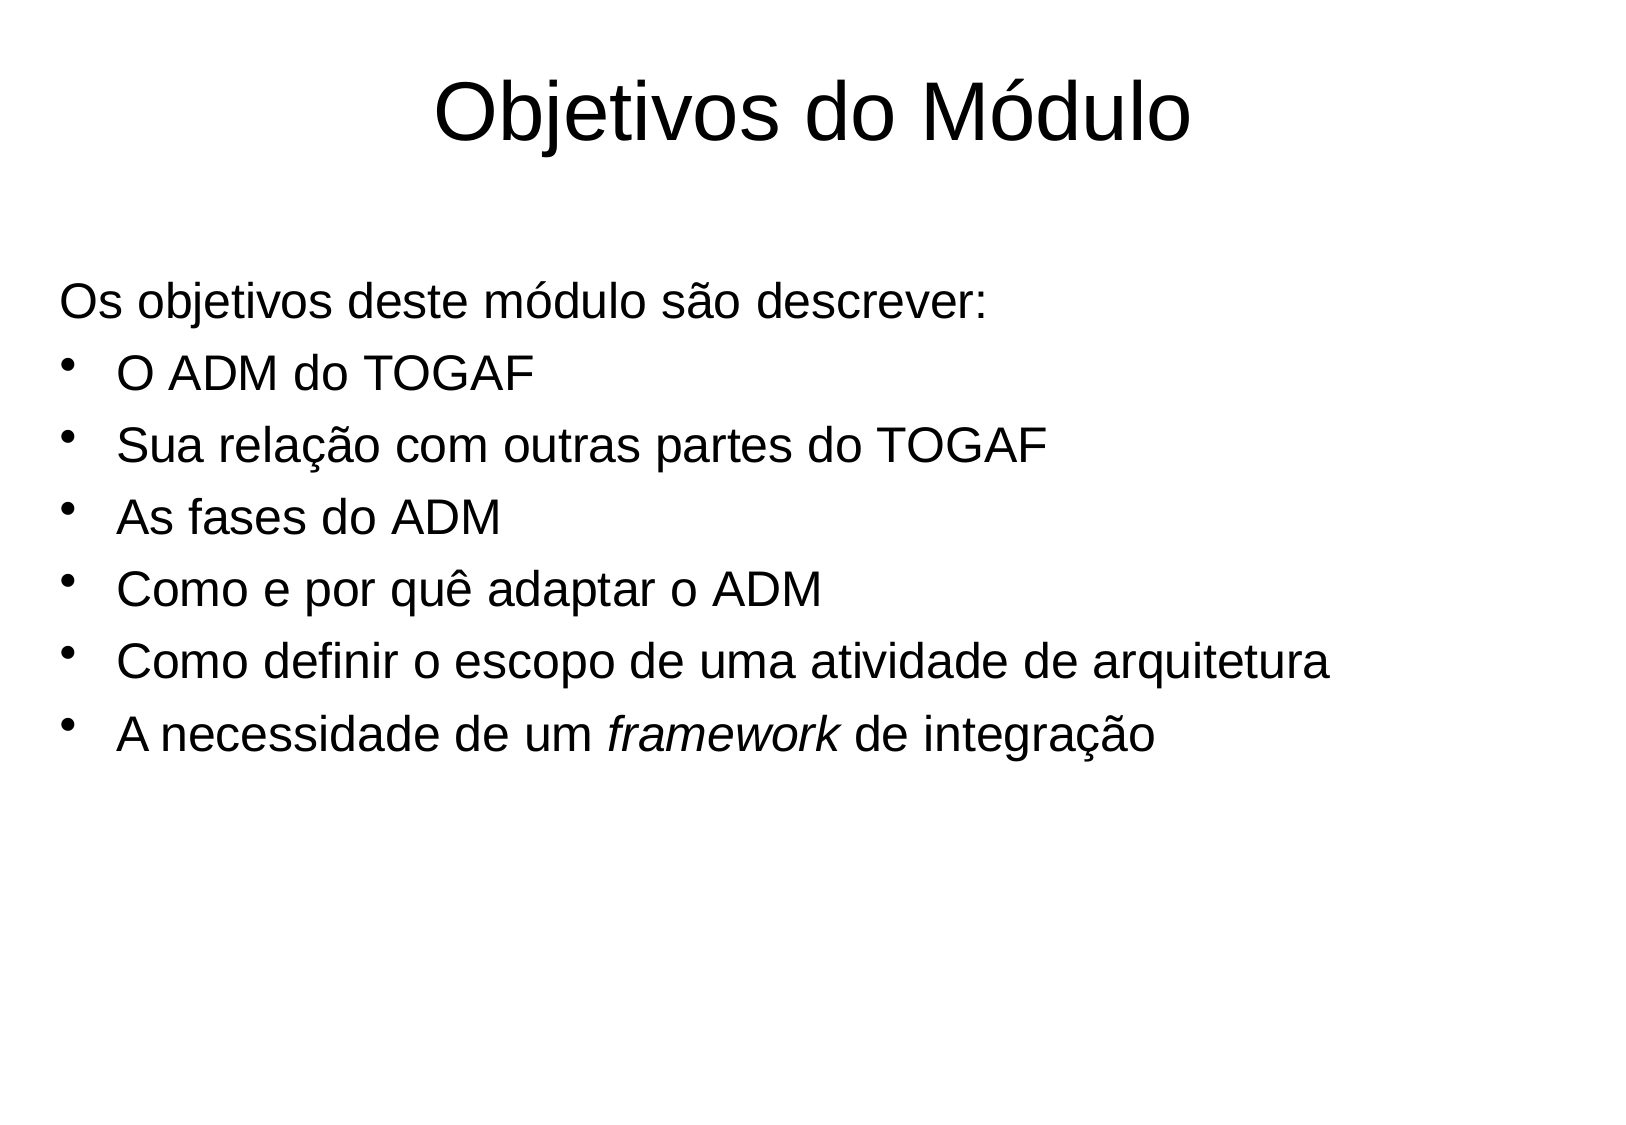

# Objetivos do Módulo
Os objetivos deste módulo são descrever:
O ADM do TOGAF
Sua relação com outras partes do TOGAF
As fases do ADM
Como e por quê adaptar o ADM
Como definir o escopo de uma atividade de arquitetura
A necessidade de um framework de integração